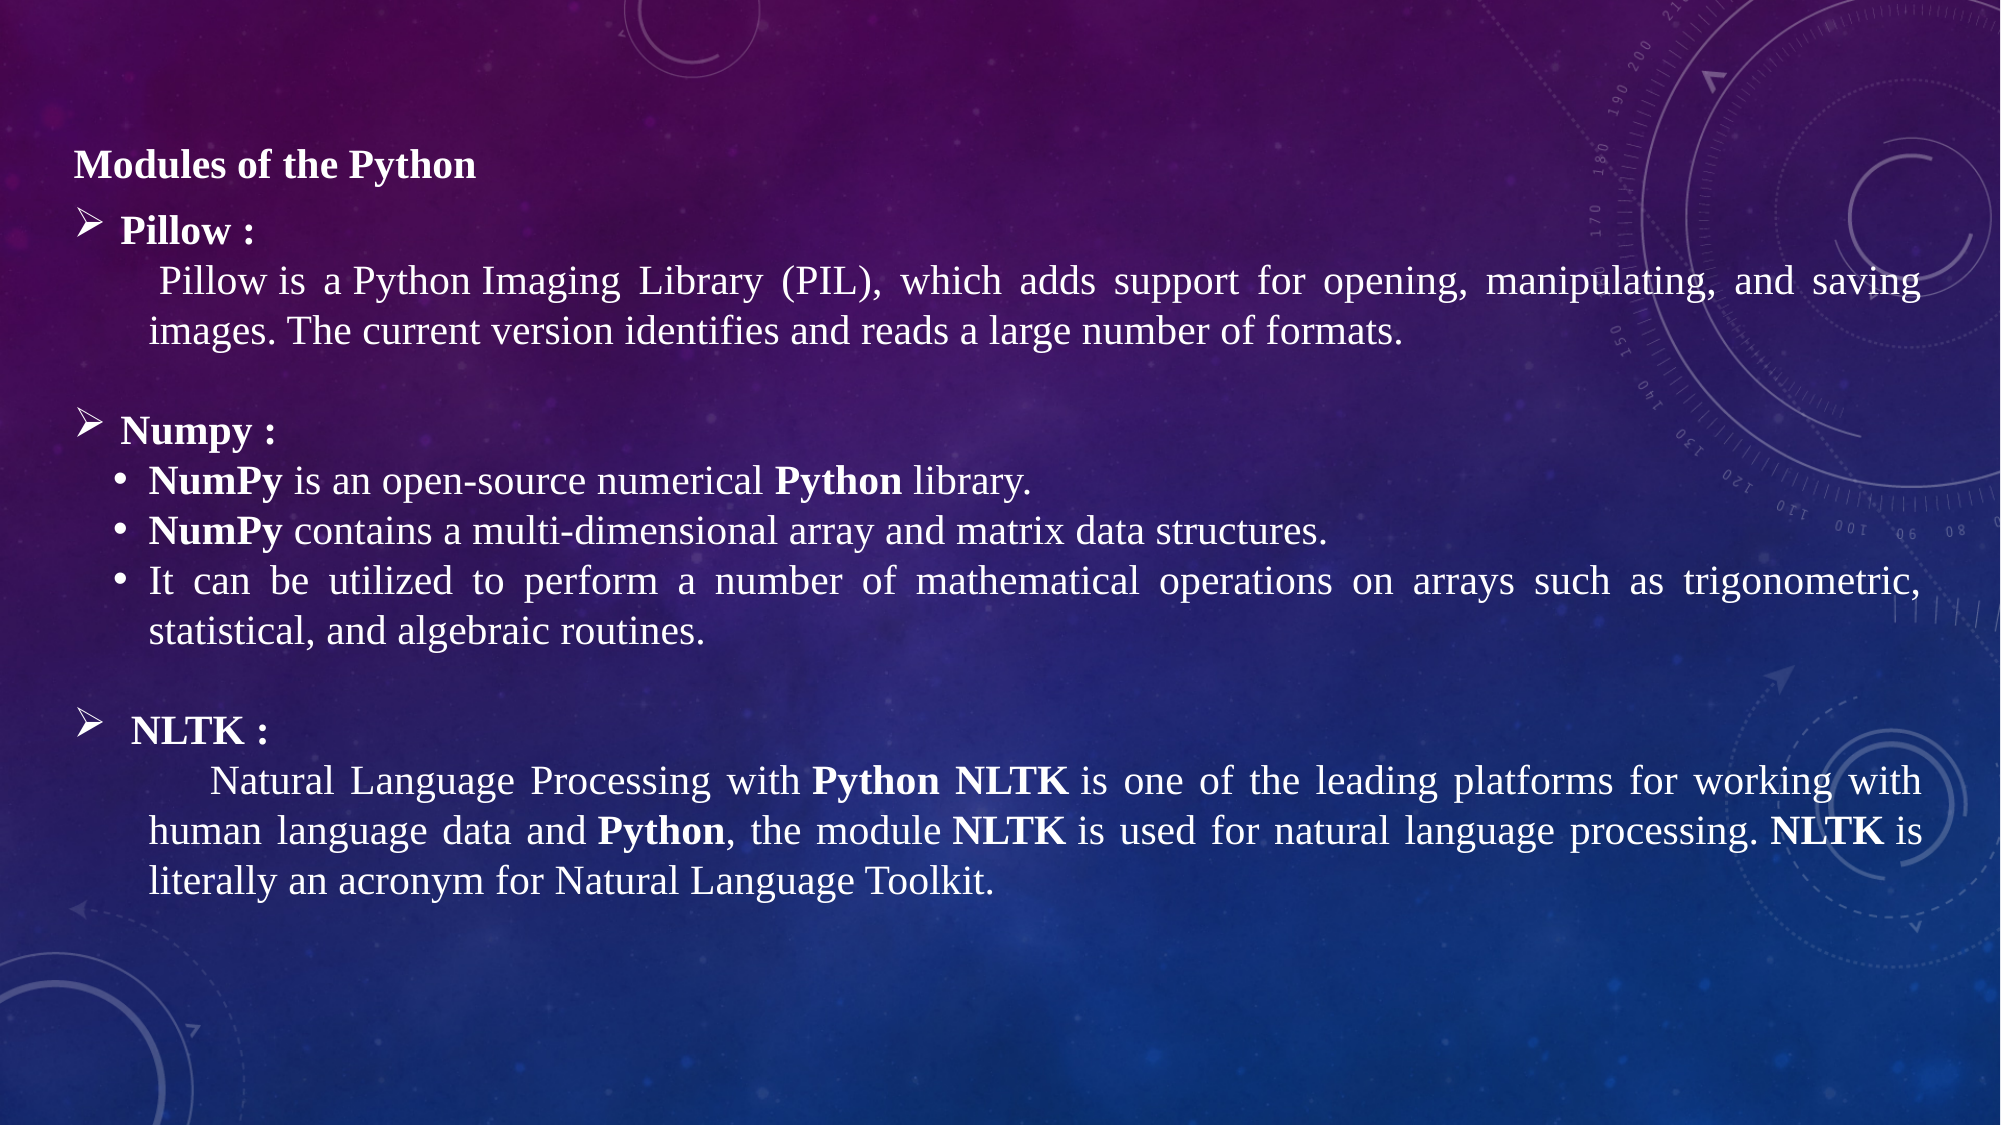

Modules of the Python
Pillow :
 Pillow is a Python Imaging Library (PIL), which adds support for opening, manipulating, and saving images. The current version identifies and reads a large number of formats.

Numpy :
NumPy is an open-source numerical Python library.
NumPy contains a multi-dimensional array and matrix data structures.
It can be utilized to perform a number of mathematical operations on arrays such as trigonometric, statistical, and algebraic routines.

 NLTK :
    Natural Language Processing with Python NLTK is one of the leading platforms for working with human language data and Python, the module NLTK is used for natural language processing. NLTK is literally an acronym for Natural Language Toolkit.